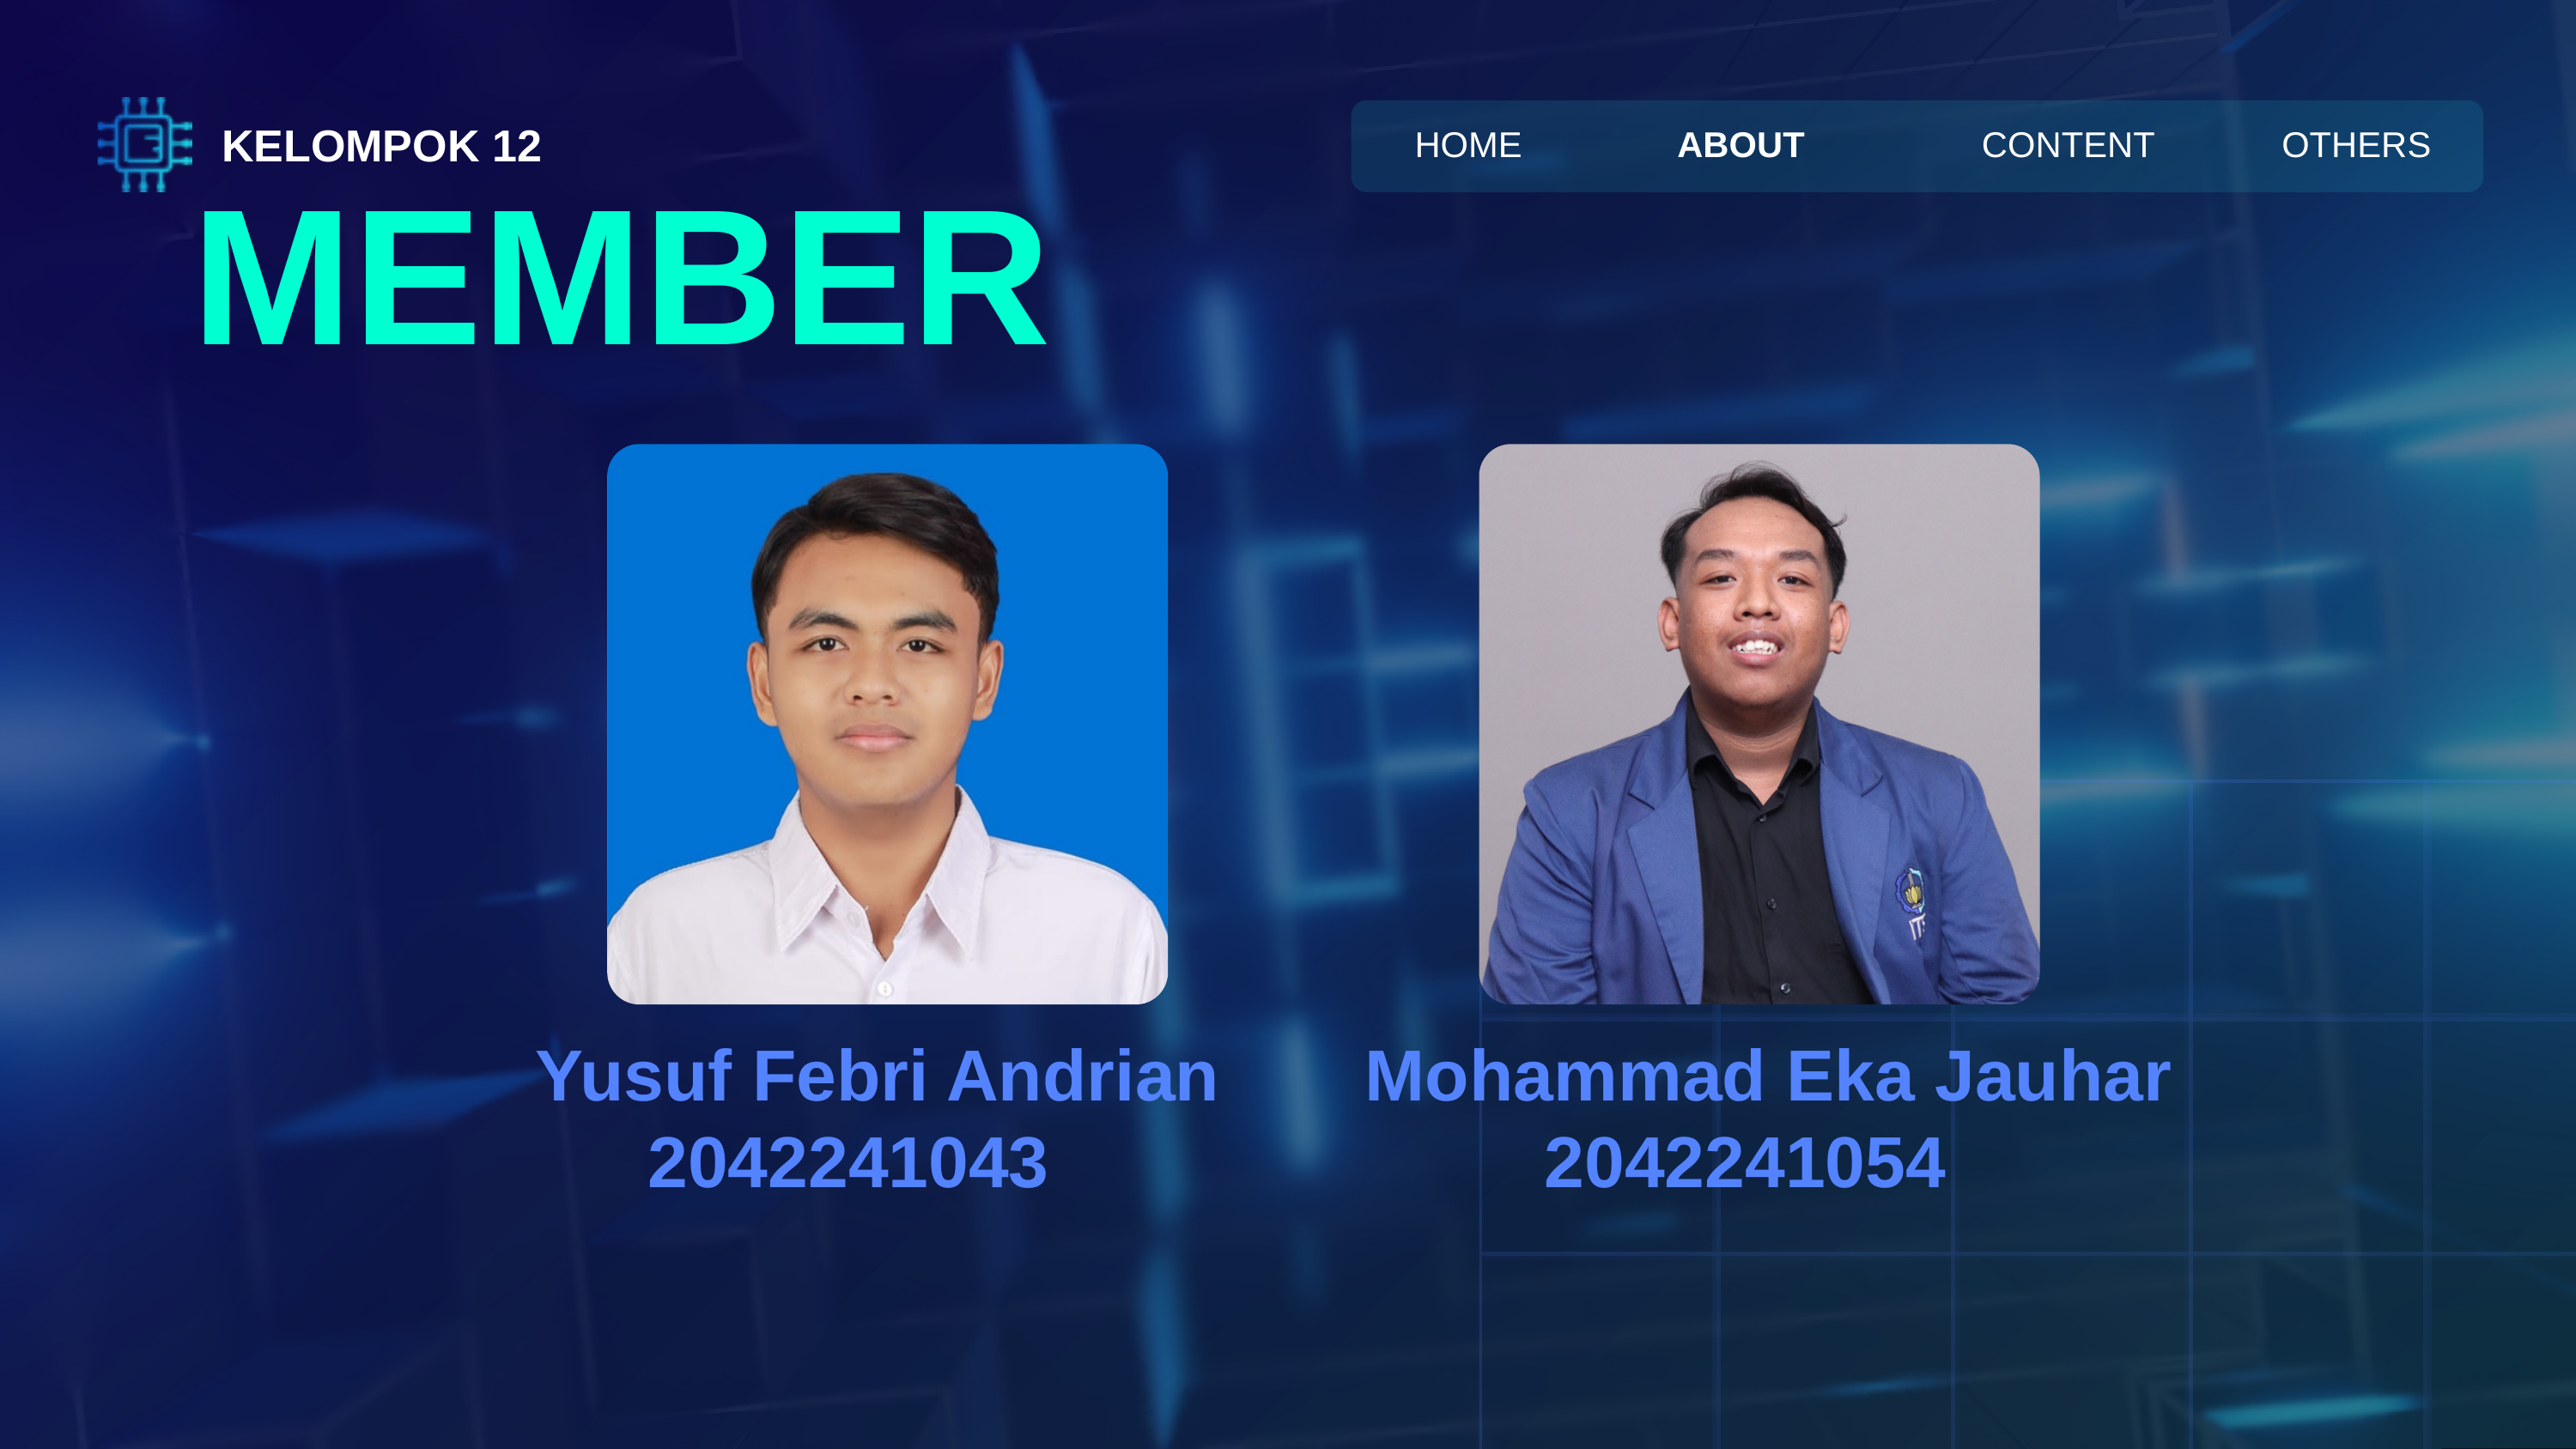

KELOMPOK 12
MEMBER
HOME
ABOUT
CONTENT
OTHERS

Yusuf Febri Andrian
Mohammad Eka Jauhar
2042241043
2042241054